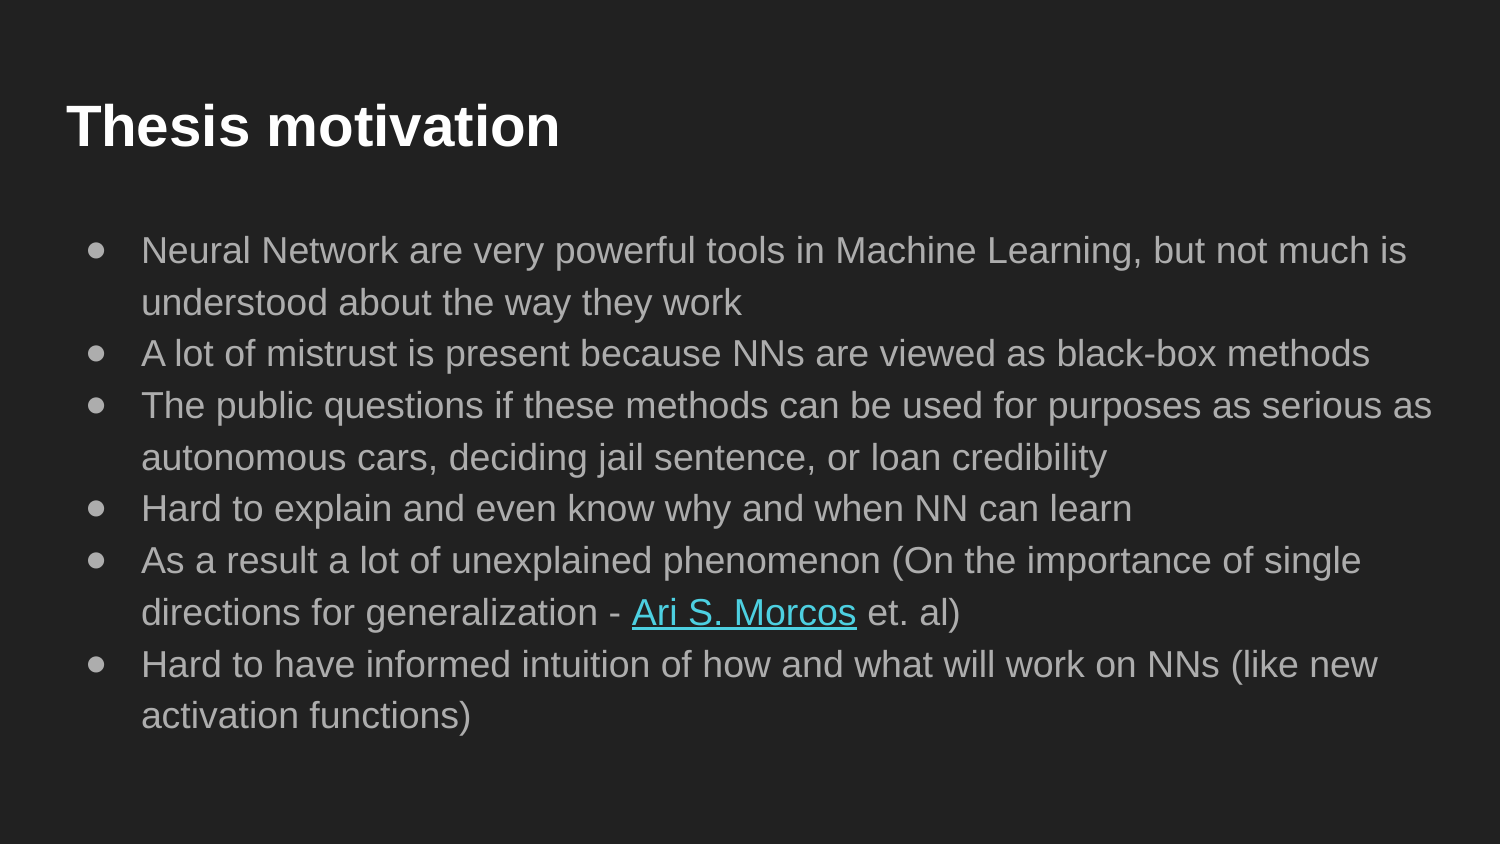

# Thesis motivation
Neural Network are very powerful tools in Machine Learning, but not much is understood about the way they work
A lot of mistrust is present because NNs are viewed as black-box methods
The public questions if these methods can be used for purposes as serious as autonomous cars, deciding jail sentence, or loan credibility
Hard to explain and even know why and when NN can learn
As a result a lot of unexplained phenomenon (On the importance of single directions for generalization - Ari S. Morcos et. al)
Hard to have informed intuition of how and what will work on NNs (like new activation functions)